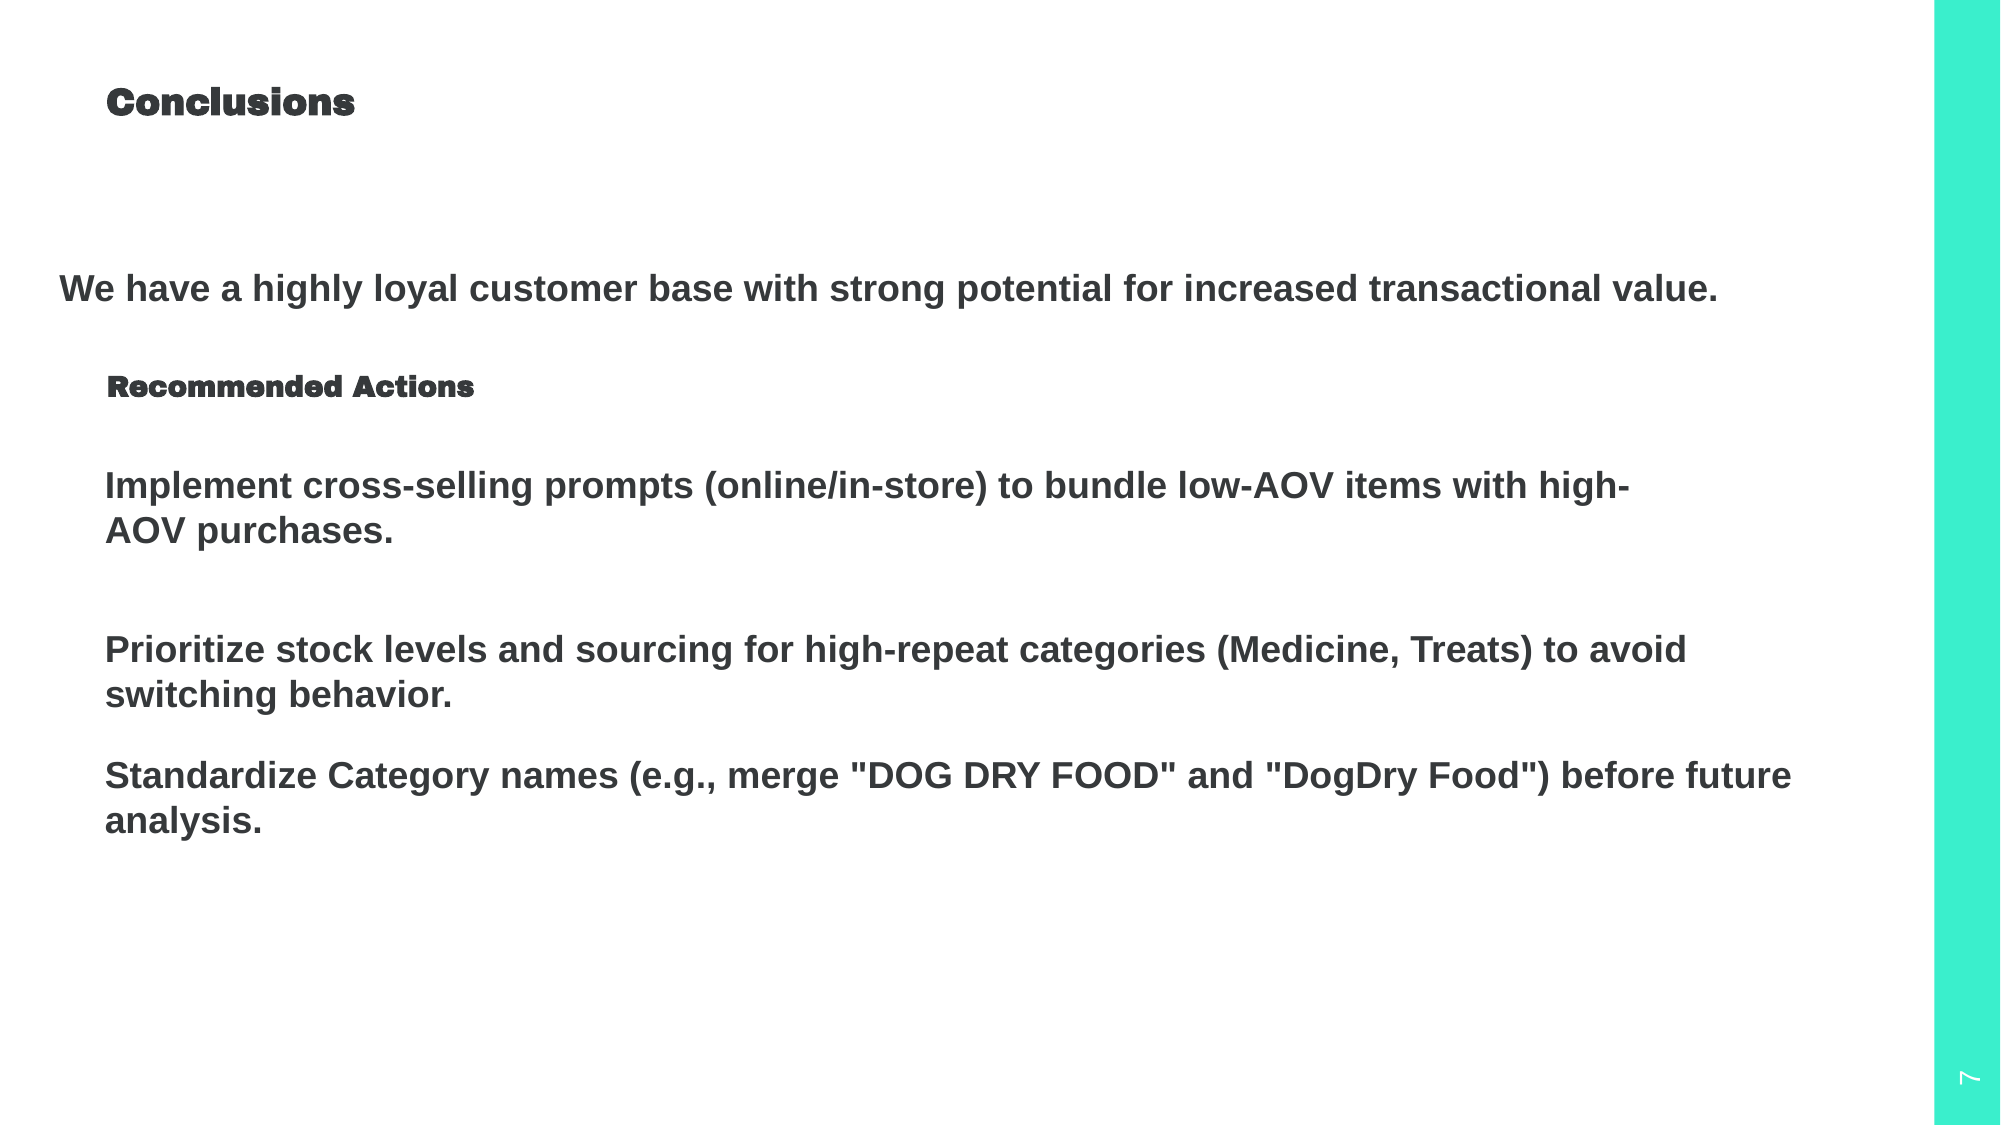

Conclusions
We have a highly loyal customer base with strong potential for increased transactional value.
Recommended Actions
Implement cross-selling prompts (online/in-store) to bundle low-AOV items with high-AOV purchases.
Prioritize stock levels and sourcing for high-repeat categories (Medicine, Treats) to avoid switching behavior.
Standardize Category names (e.g., merge "DOG DRY FOOD" and "DogDry Food") before future analysis.
7